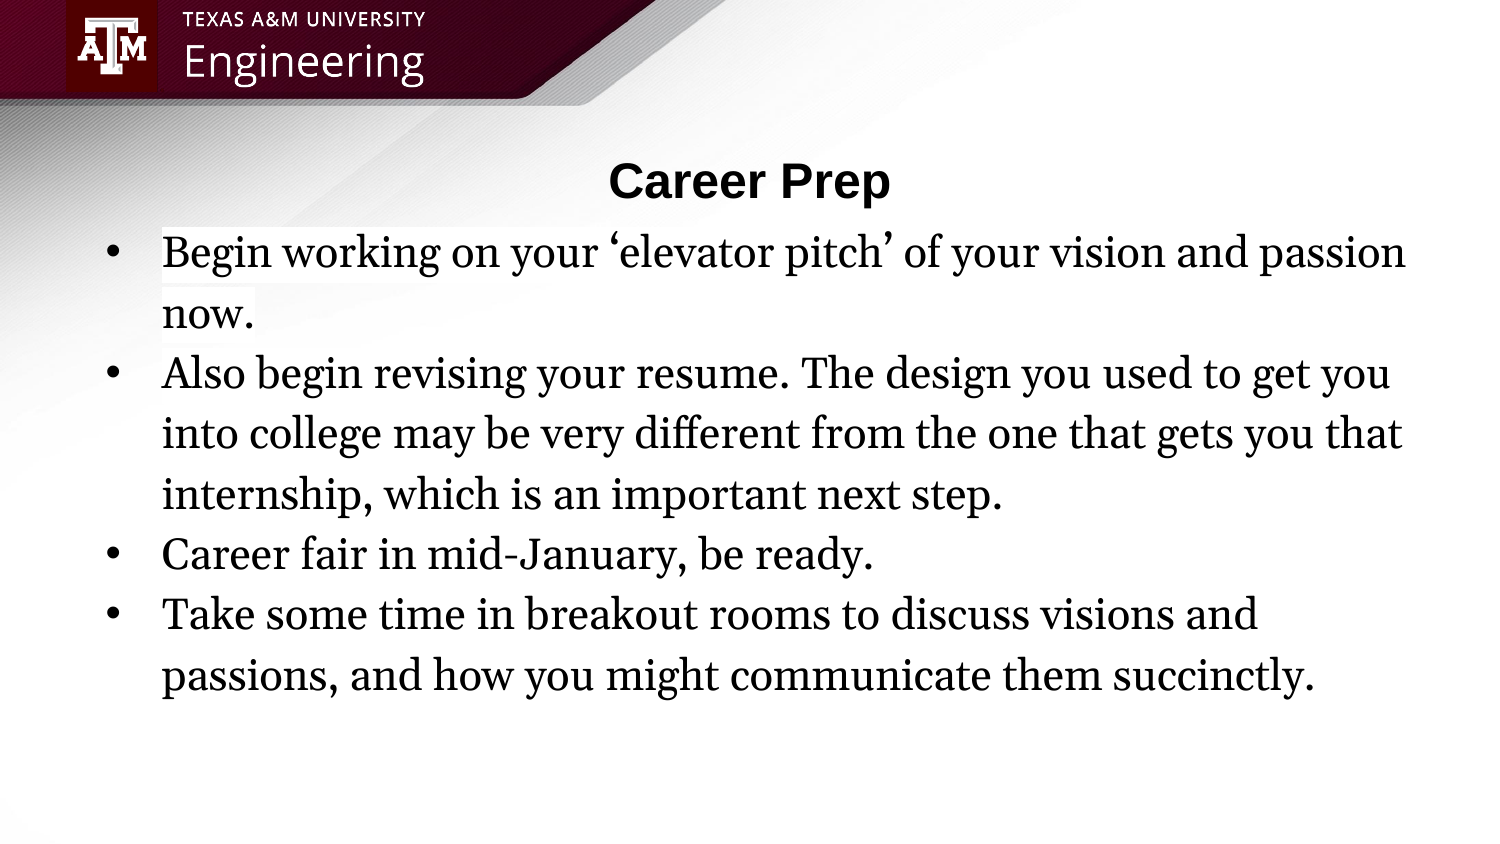

# Career Prep
Begin working on your ‘elevator pitch’ of your vision and passion now.
Also begin revising your resume. The design you used to get you into college may be very different from the one that gets you that internship, which is an important next step.
Career fair in mid-January, be ready.
Take some time in breakout rooms to discuss visions and passions, and how you might communicate them succinctly.